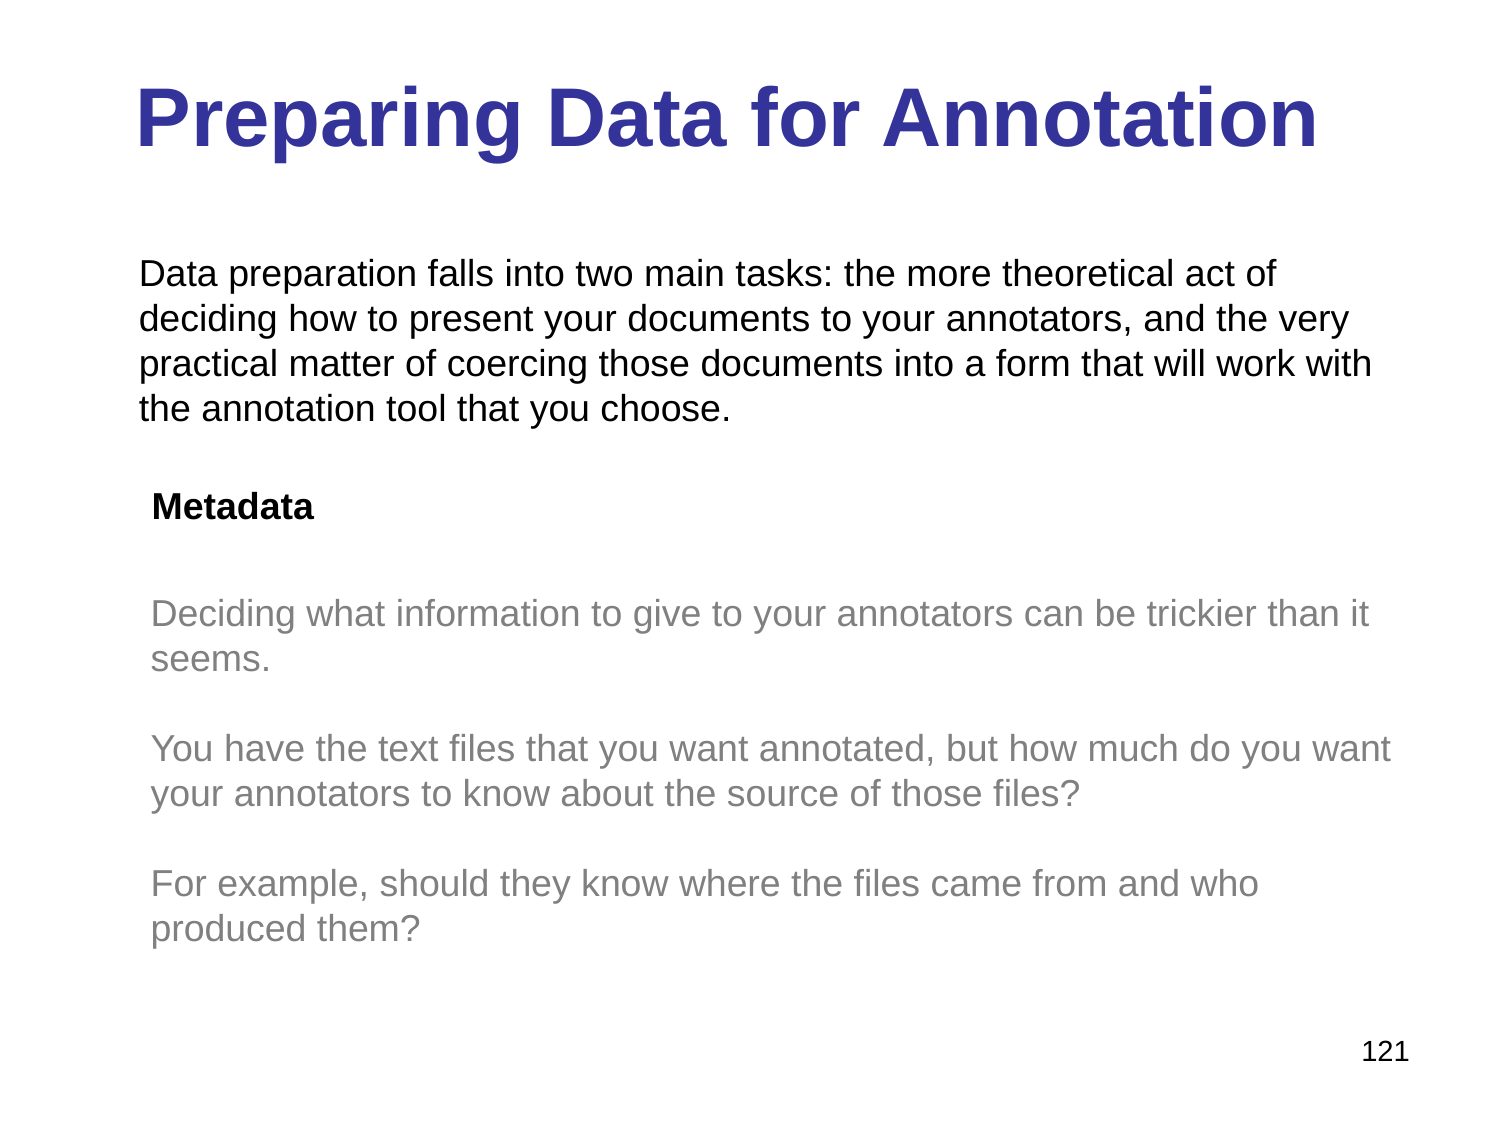

# Preparing Data for Annotation

Data preparation falls into two main tasks: the more theoretical act of deciding how to present your documents to your annotators, and the very practical matter of coercing those documents into a form that will work with the annotation tool that you choose.

Metadata
Deciding what information to give to your annotators can be trickier than it seems.

You have the text files that you want annotated, but how much do you want your annotators to know about the source of those files?

For example, should they know where the files came from and who produced them?
121